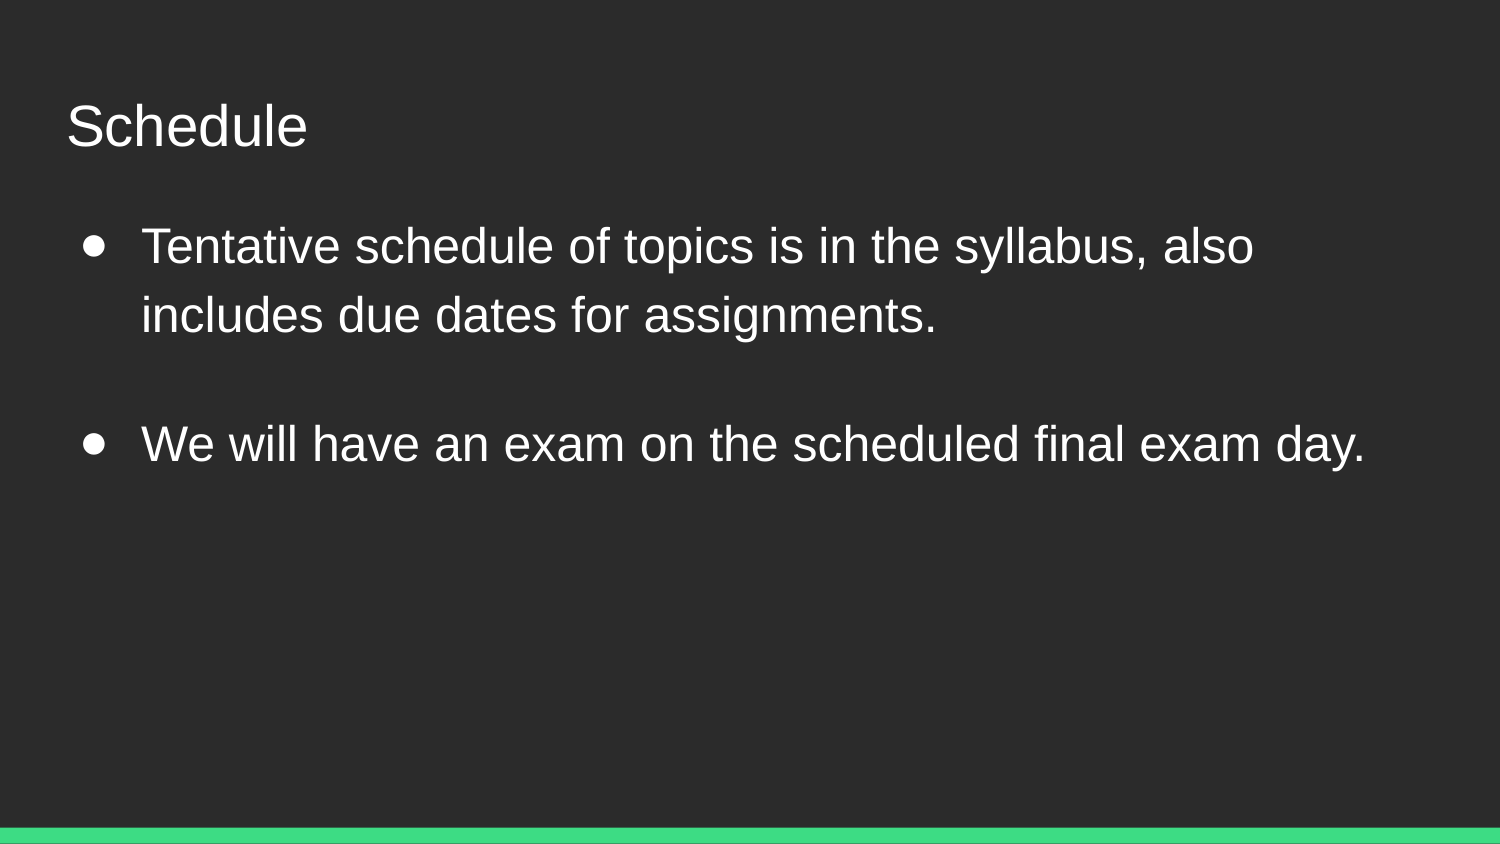

# Schedule
Tentative schedule of topics is in the syllabus, also includes due dates for assignments.
We will have an exam on the scheduled final exam day.